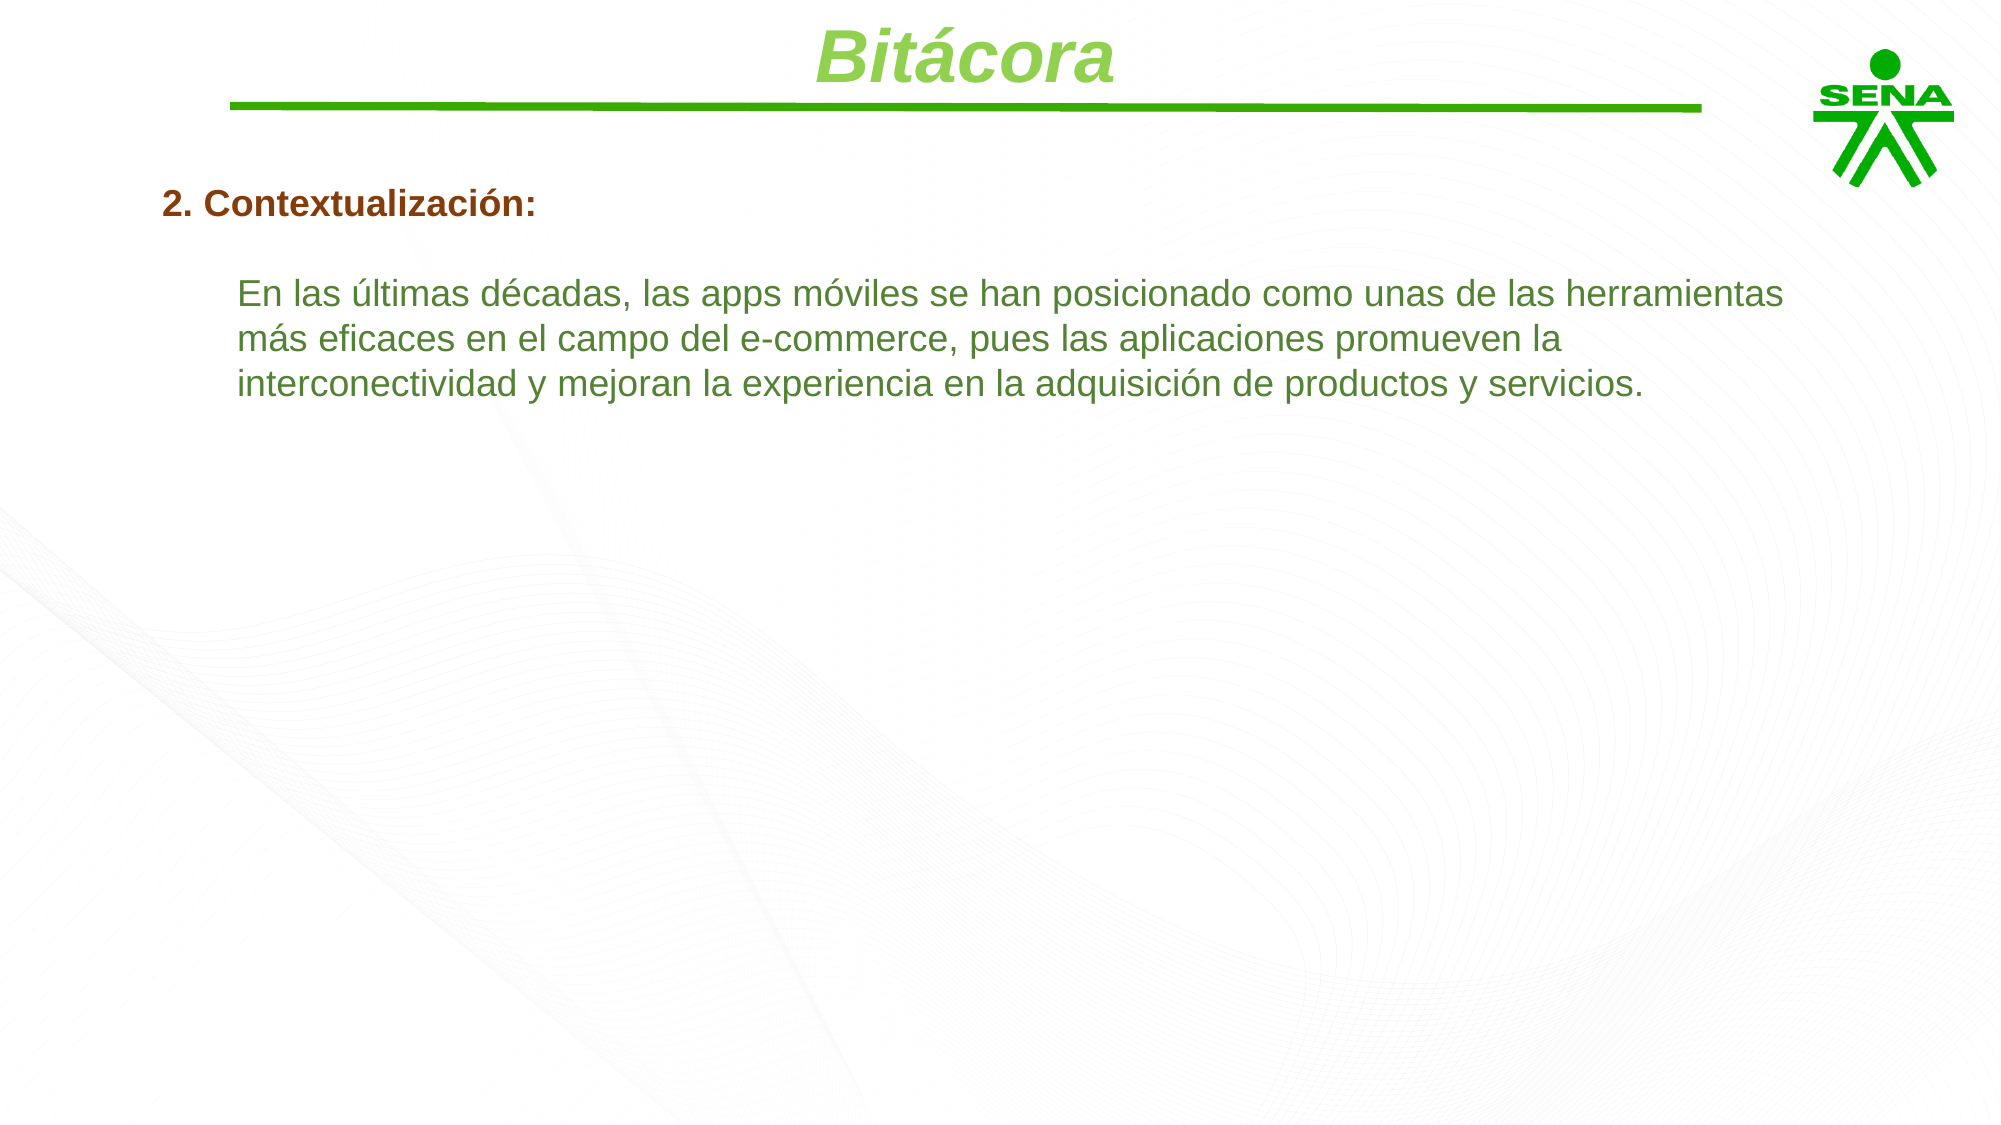

Bitácora
2. Contextualización:

En las últimas décadas, las apps móviles se han posicionado como unas de las herramientas más eficaces en el campo del e-commerce, pues las aplicaciones promueven la interconectividad y mejoran la experiencia en la adquisición de productos y servicios.